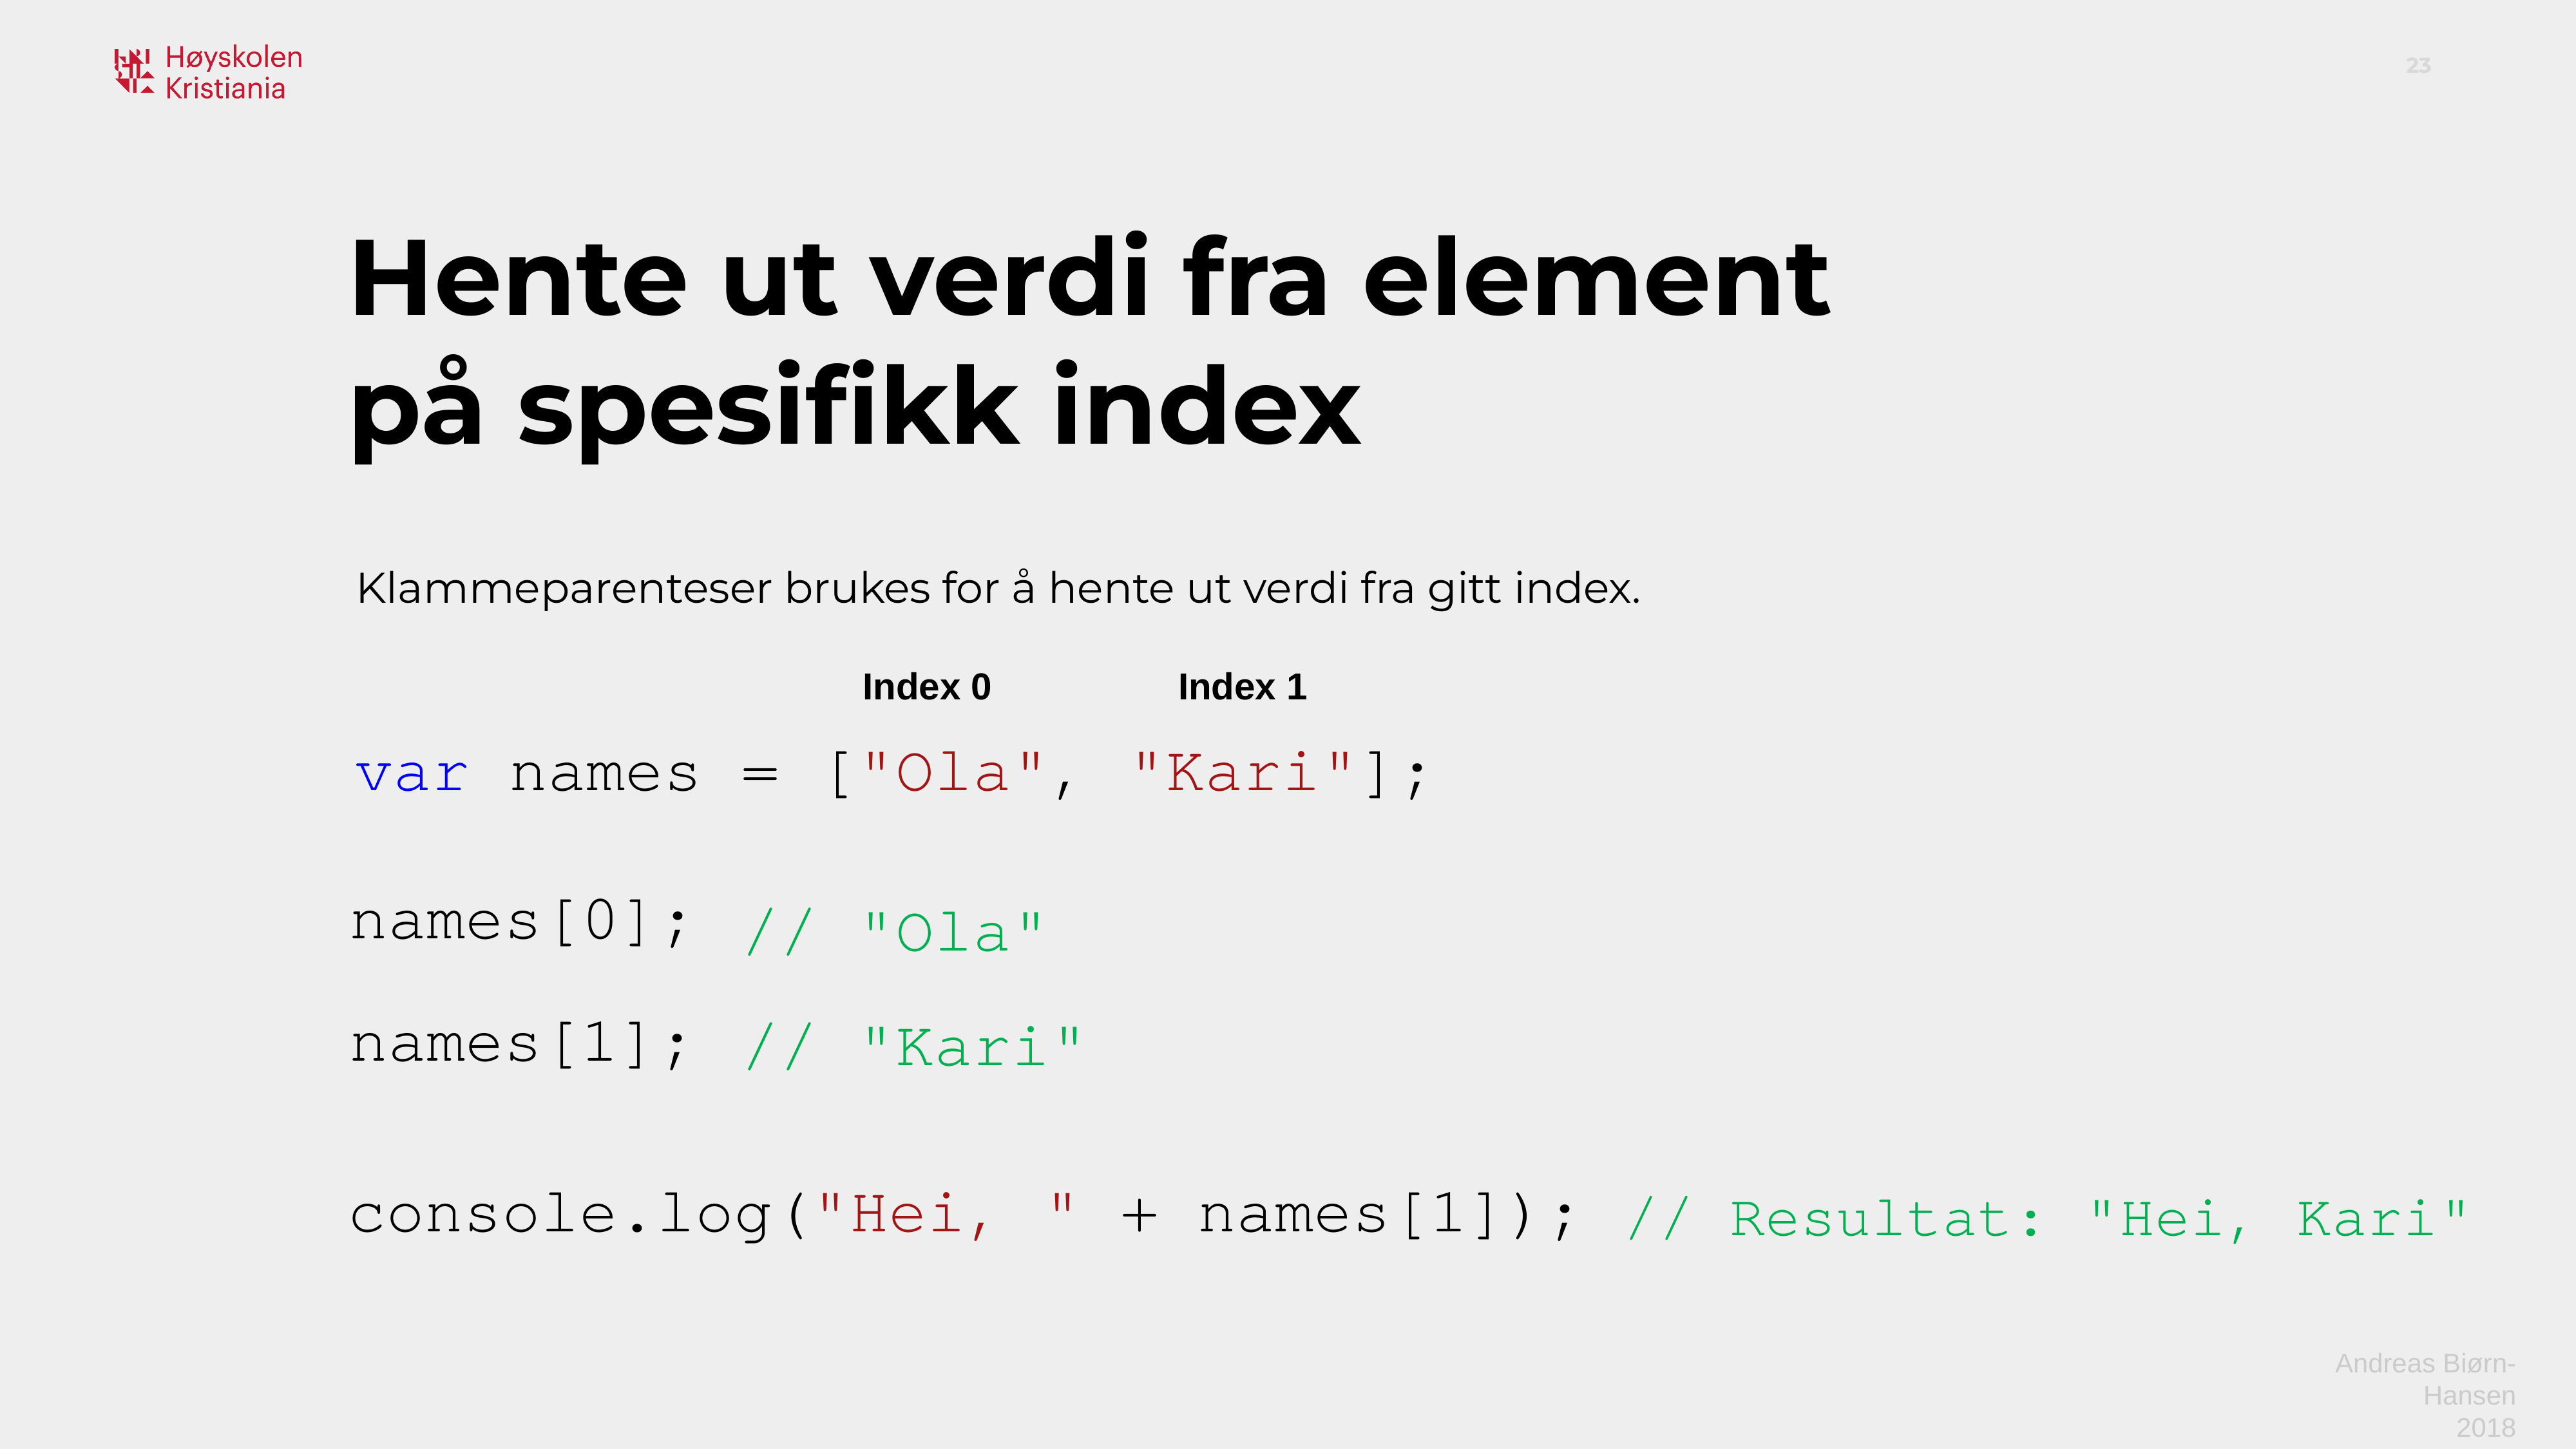

Hente ut verdi fra element på spesifikk index
Klammeparenteser brukes for å hente ut verdi fra gitt index.
Index 0
Index 1
var names = ["Ola", "Kari"];
names[0];
// "Ola"
names[1];
// "Kari"
console.log("Hei, " + names[1]);
// Resultat: "Hei, Kari"